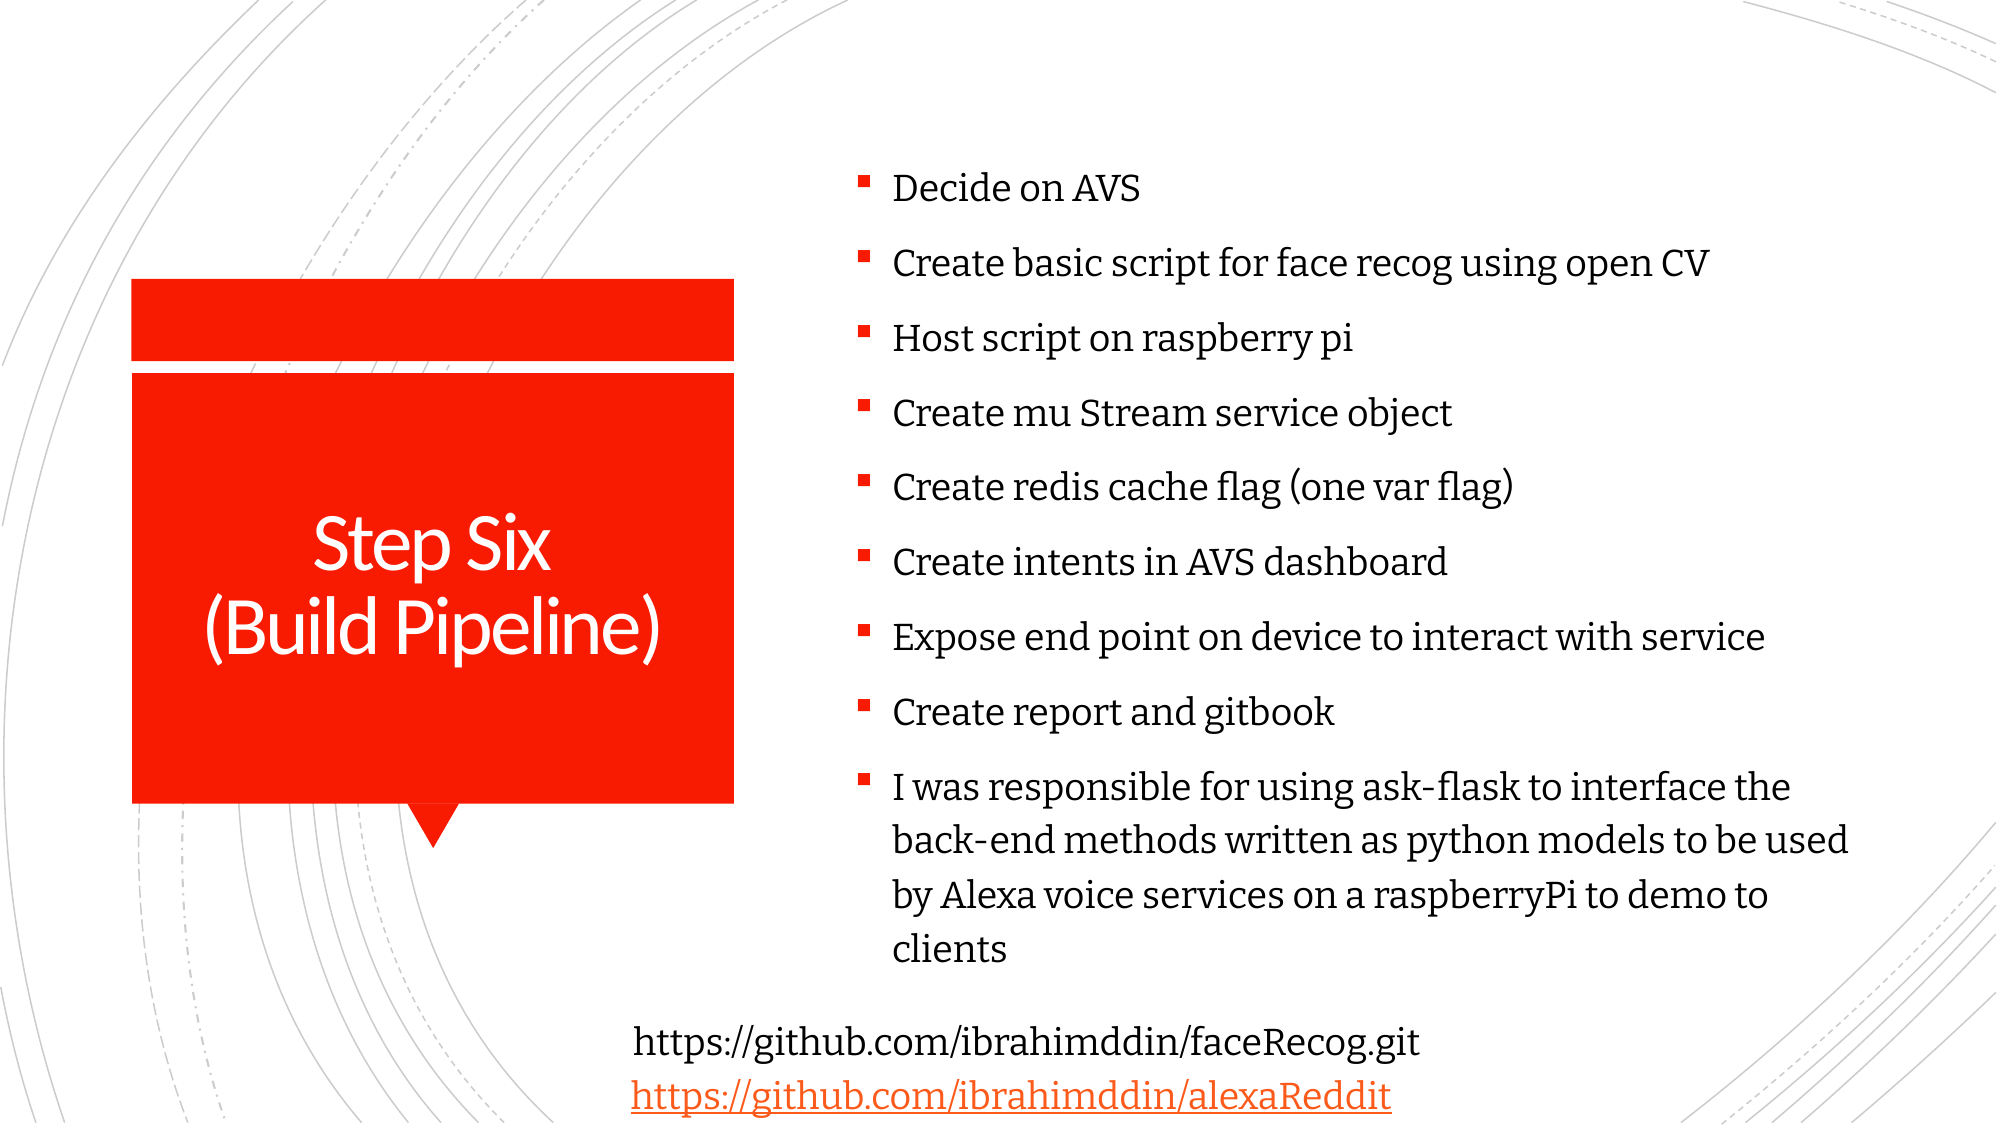

Decide on AVS
Create basic script for face recog using open CV
Host script on raspberry pi
Create mu Stream service object
Create redis cache flag (one var flag)
Create intents in AVS dashboard
Expose end point on device to interact with service
Create report and gitbook
I was responsible for using ask-flask to interface the back-end methods written as python models to be used by Alexa voice services on a raspberryPi to demo to clients
# Step Six (Build Pipeline)
https://github.com/ibrahimddin/faceRecog.git
https://github.com/ibrahimddin/alexaReddit